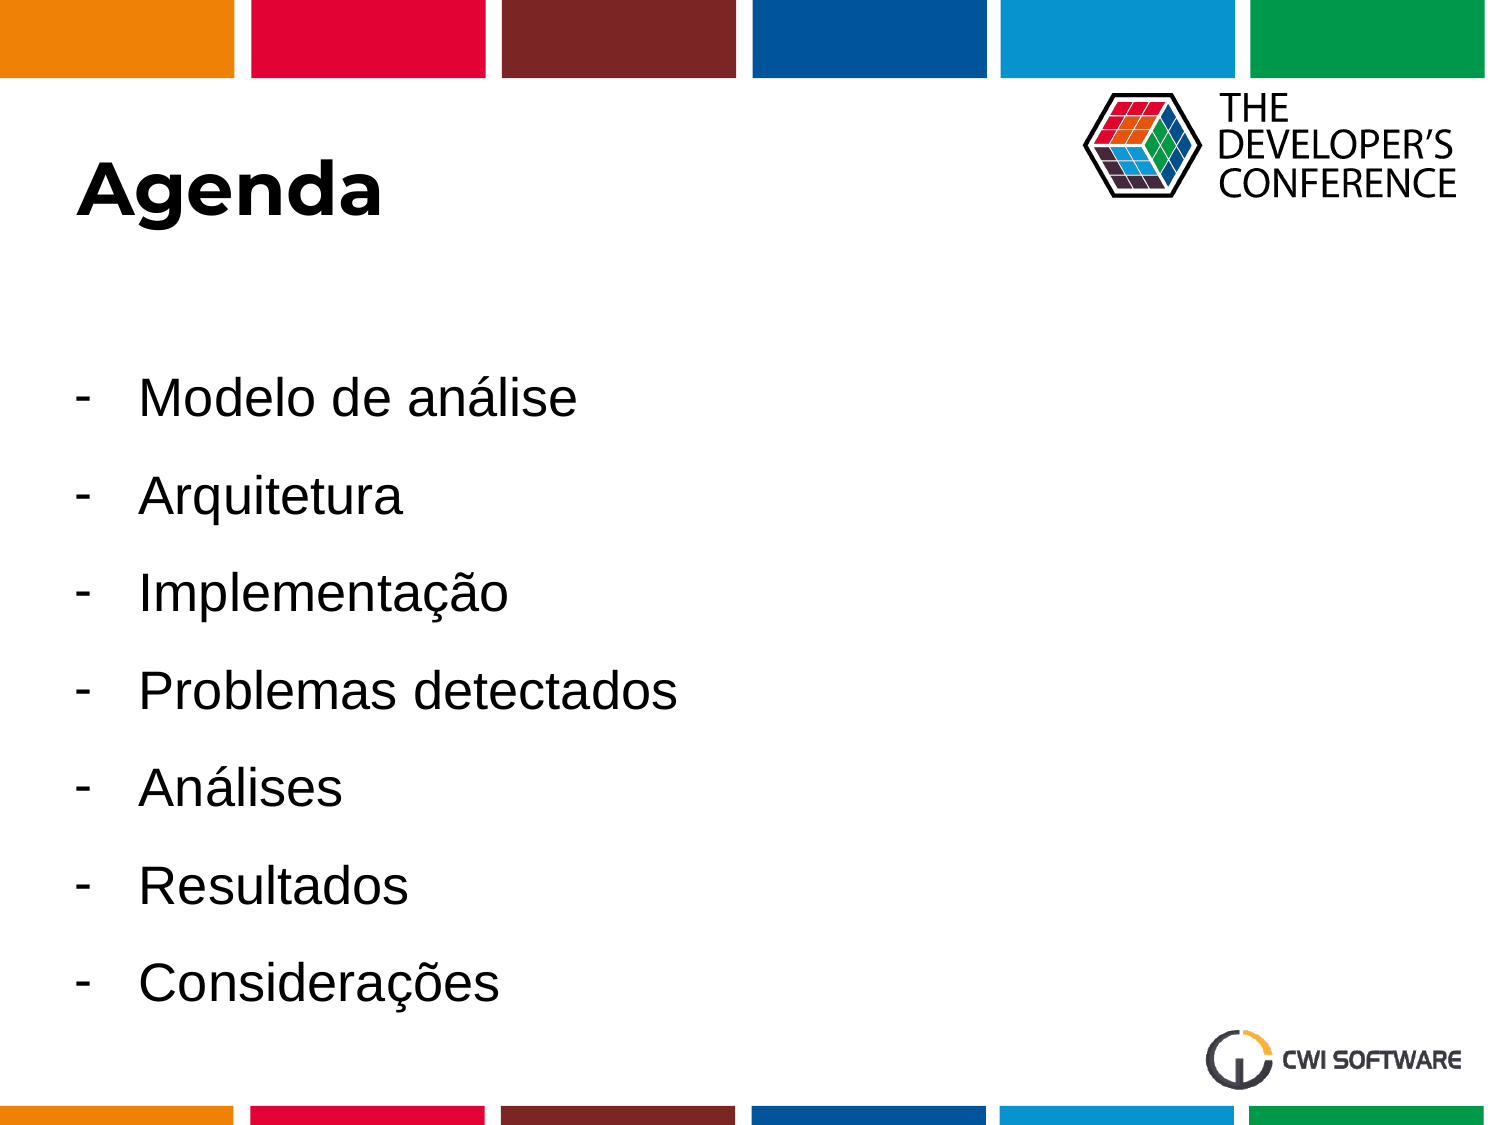

Agenda
Modelo de análise
Arquitetura
Implementação
Problemas detectados
Análises
Resultados
Considerações